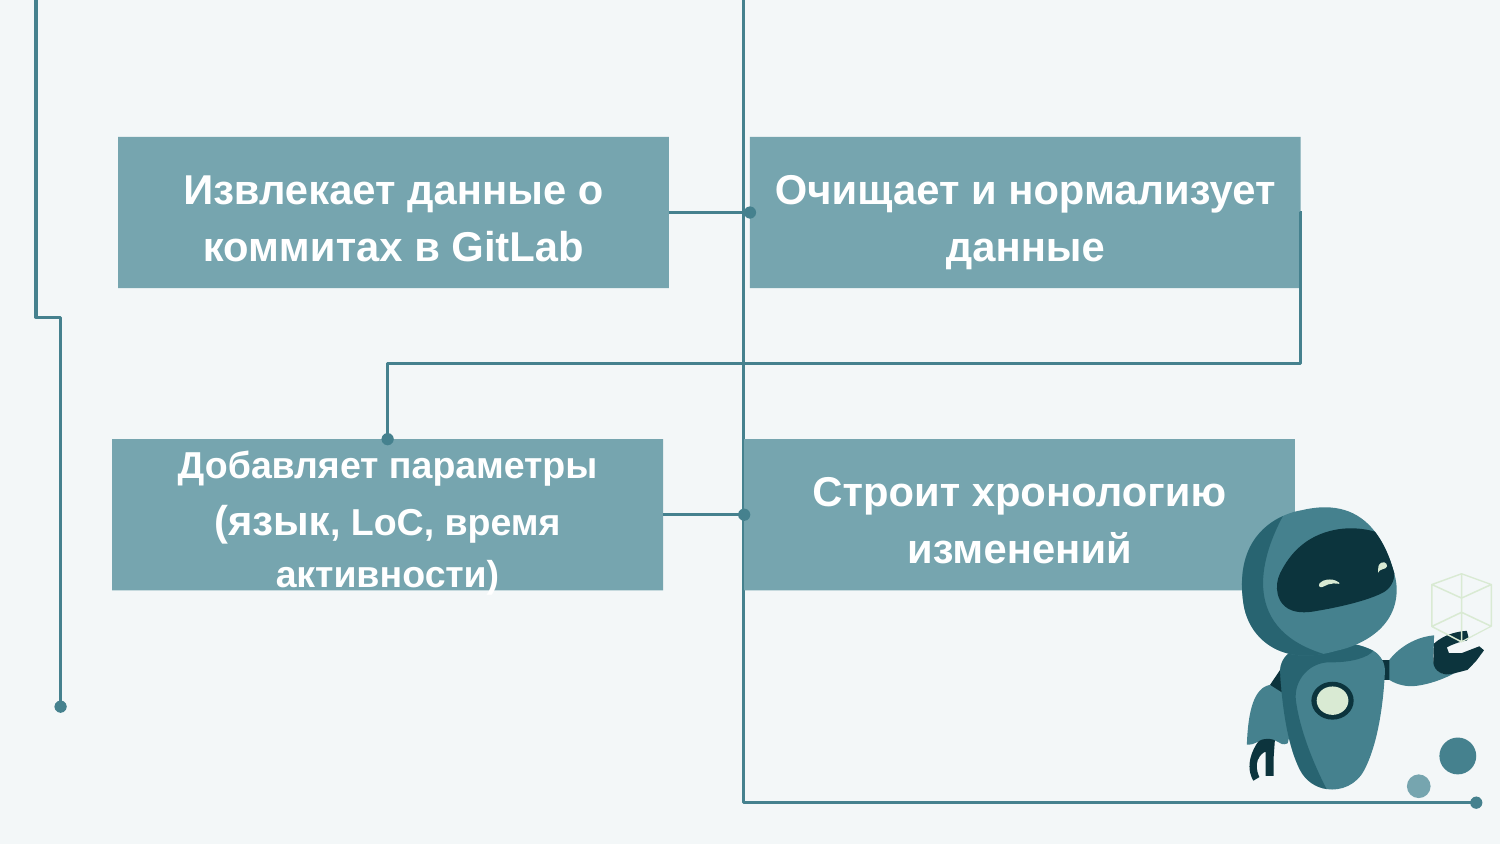

Извлекает данные о коммитах в GitLab
Очищает и нормализует данные
Добавляет параметры (язык, LoC, время активности)
Строит хронологию изменений